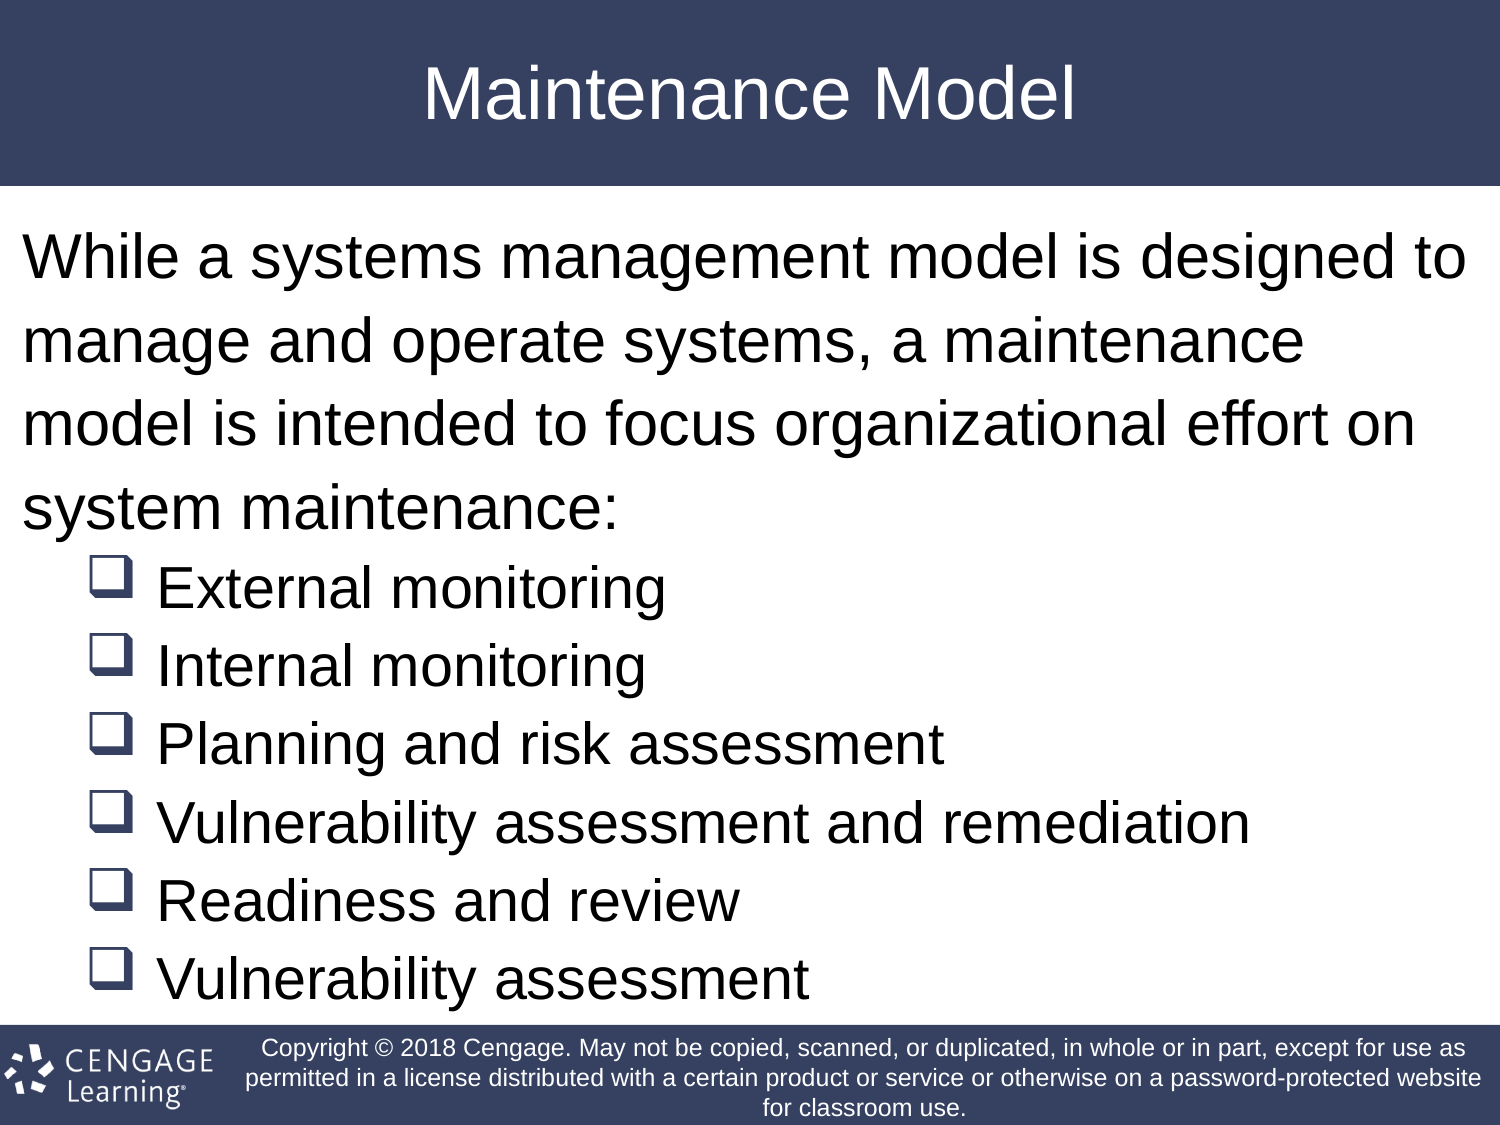

# Maintenance Model
While a systems management model is designed to manage and operate systems, a maintenance model is intended to focus organizational effort on system maintenance:
External monitoring
Internal monitoring
Planning and risk assessment
Vulnerability assessment and remediation
Readiness and review
Vulnerability assessment